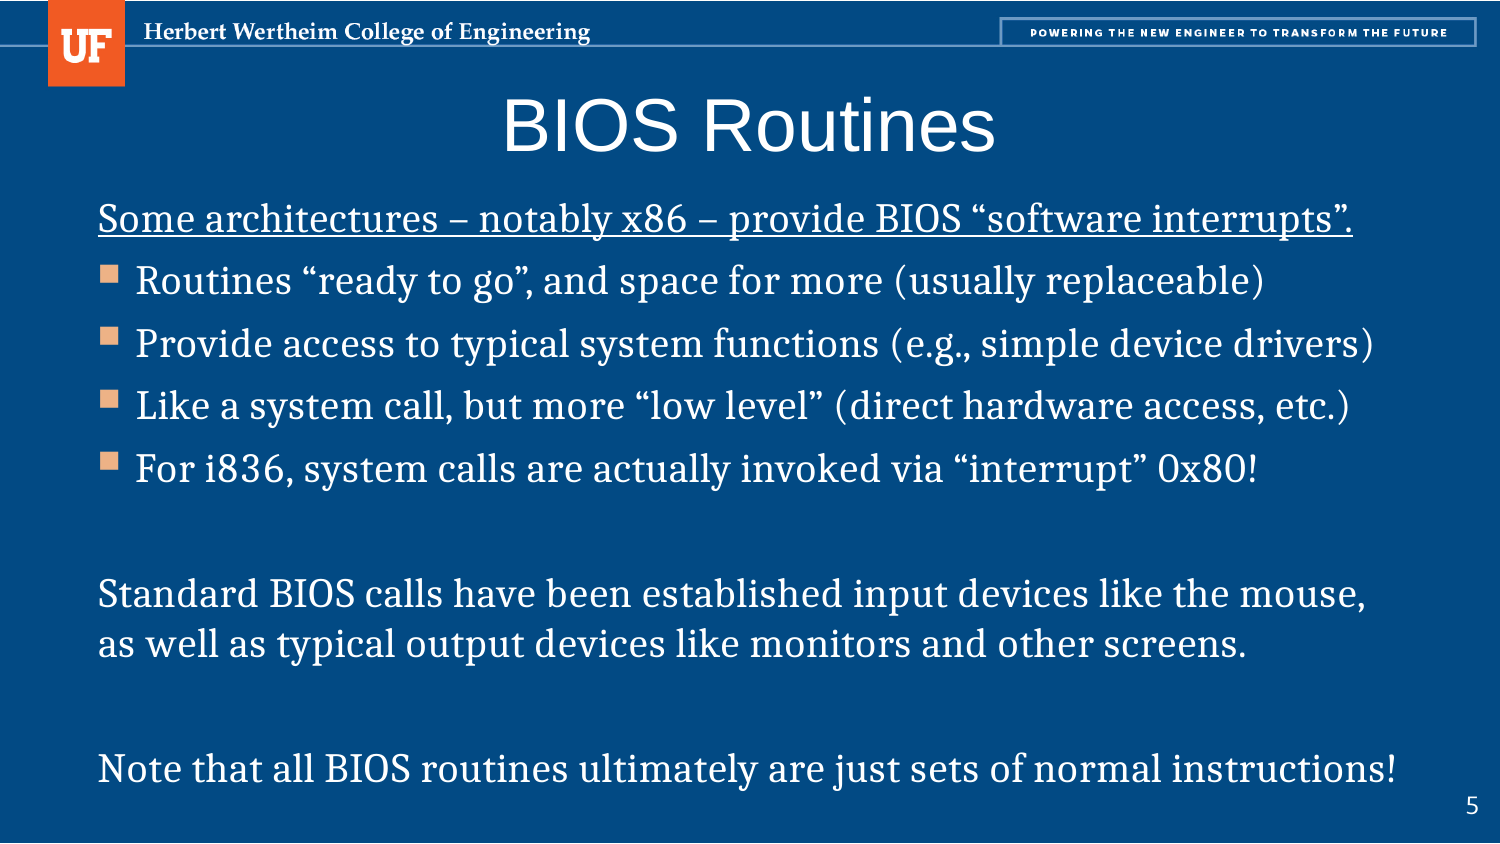

# BIOS Routines
Some architectures – notably x86 – provide BIOS “software interrupts”.
Routines “ready to go”, and space for more (usually replaceable)
Provide access to typical system functions (e.g., simple device drivers)
Like a system call, but more “low level” (direct hardware access, etc.)
For i836, system calls are actually invoked via “interrupt” 0x80!

Standard BIOS calls have been established input devices like the mouse, as well as typical output devices like monitors and other screens.

Note that all BIOS routines ultimately are just sets of normal instructions!
5